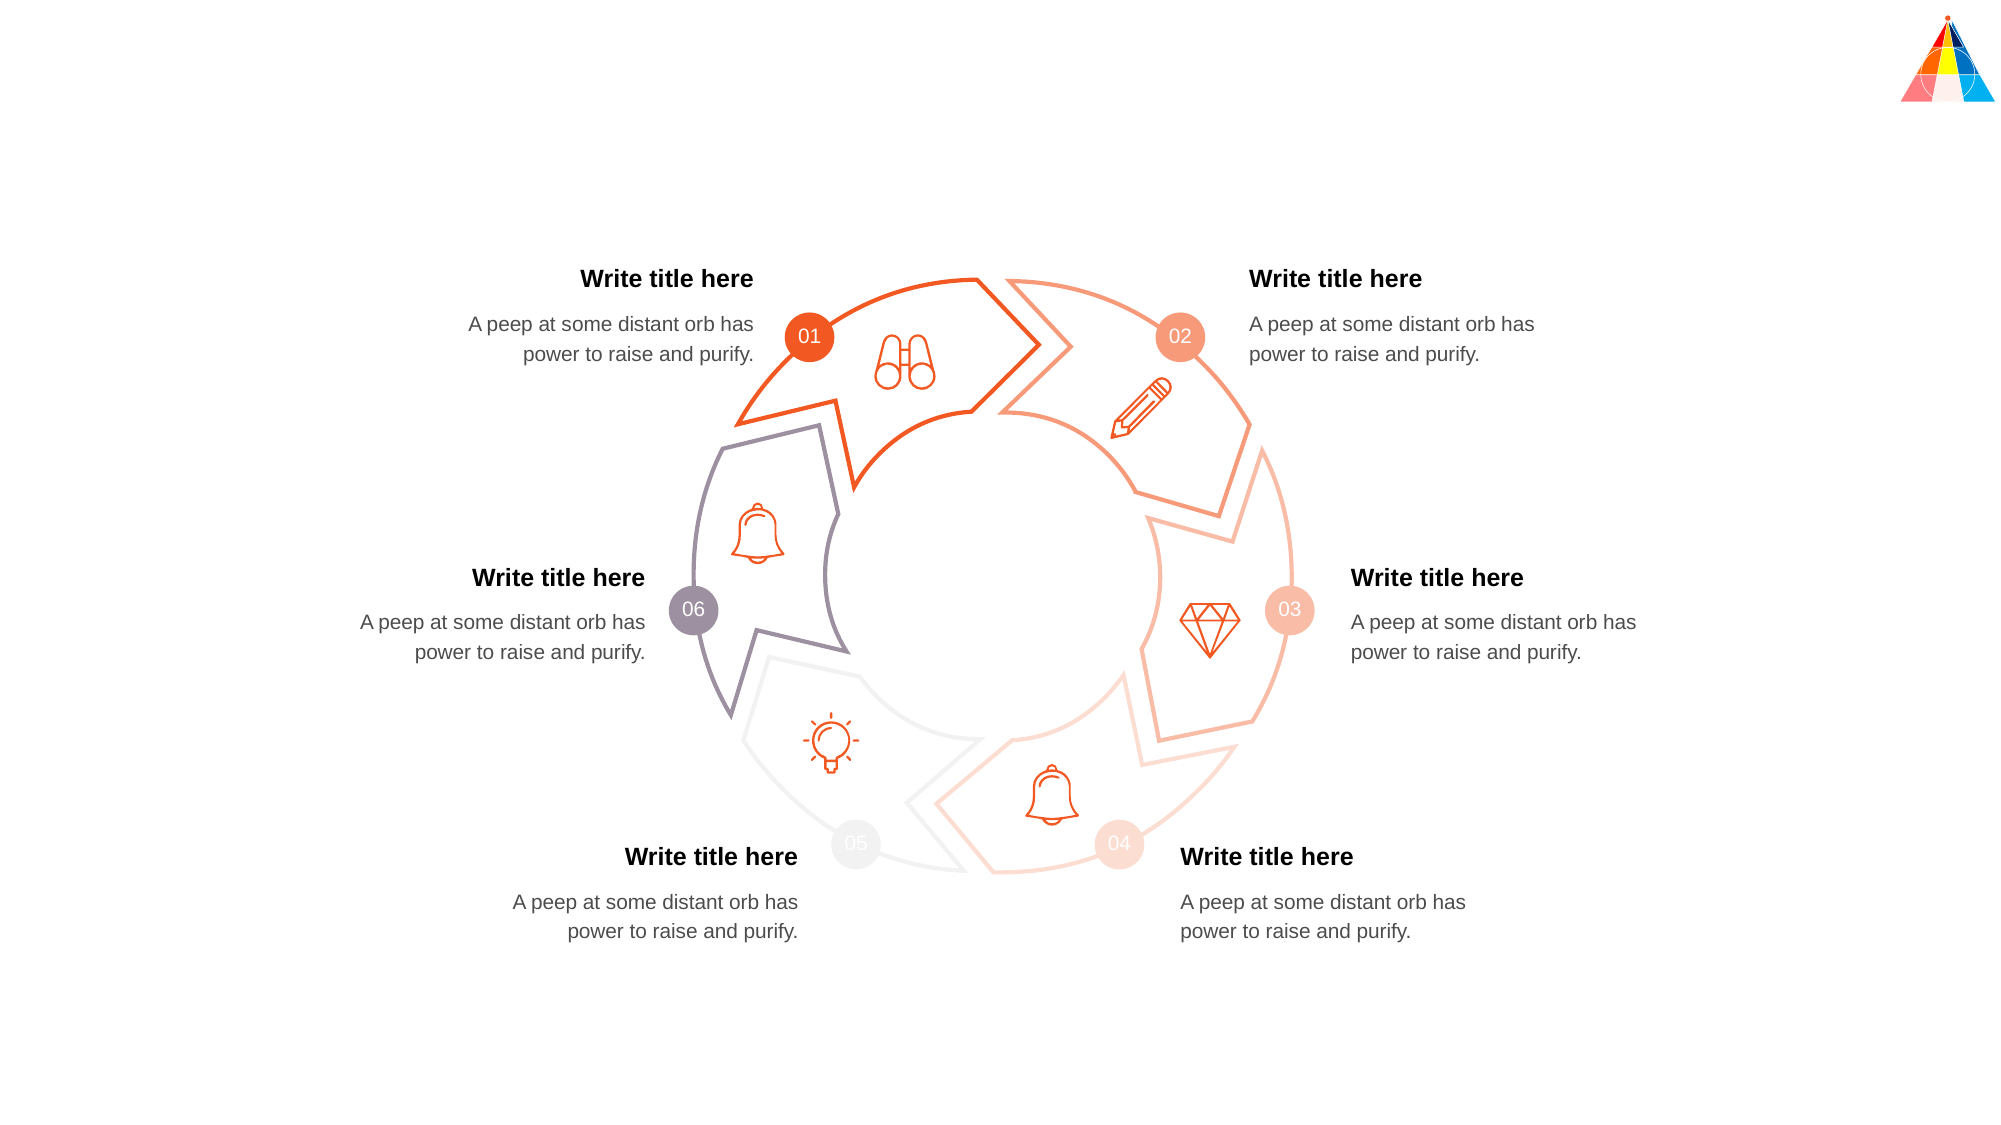

Write title here
A peep at some distant orb has power to raise and purify.
Write title here
A peep at some distant orb has power to raise and purify.

01
02

Write title here
A peep at some distant orb has power to raise and purify.
Write title here
A peep at some distant orb has power to raise and purify.
06
03

05
04
Write title here
A peep at some distant orb has power to raise and purify.
Write title here
A peep at some distant orb has power to raise and purify.